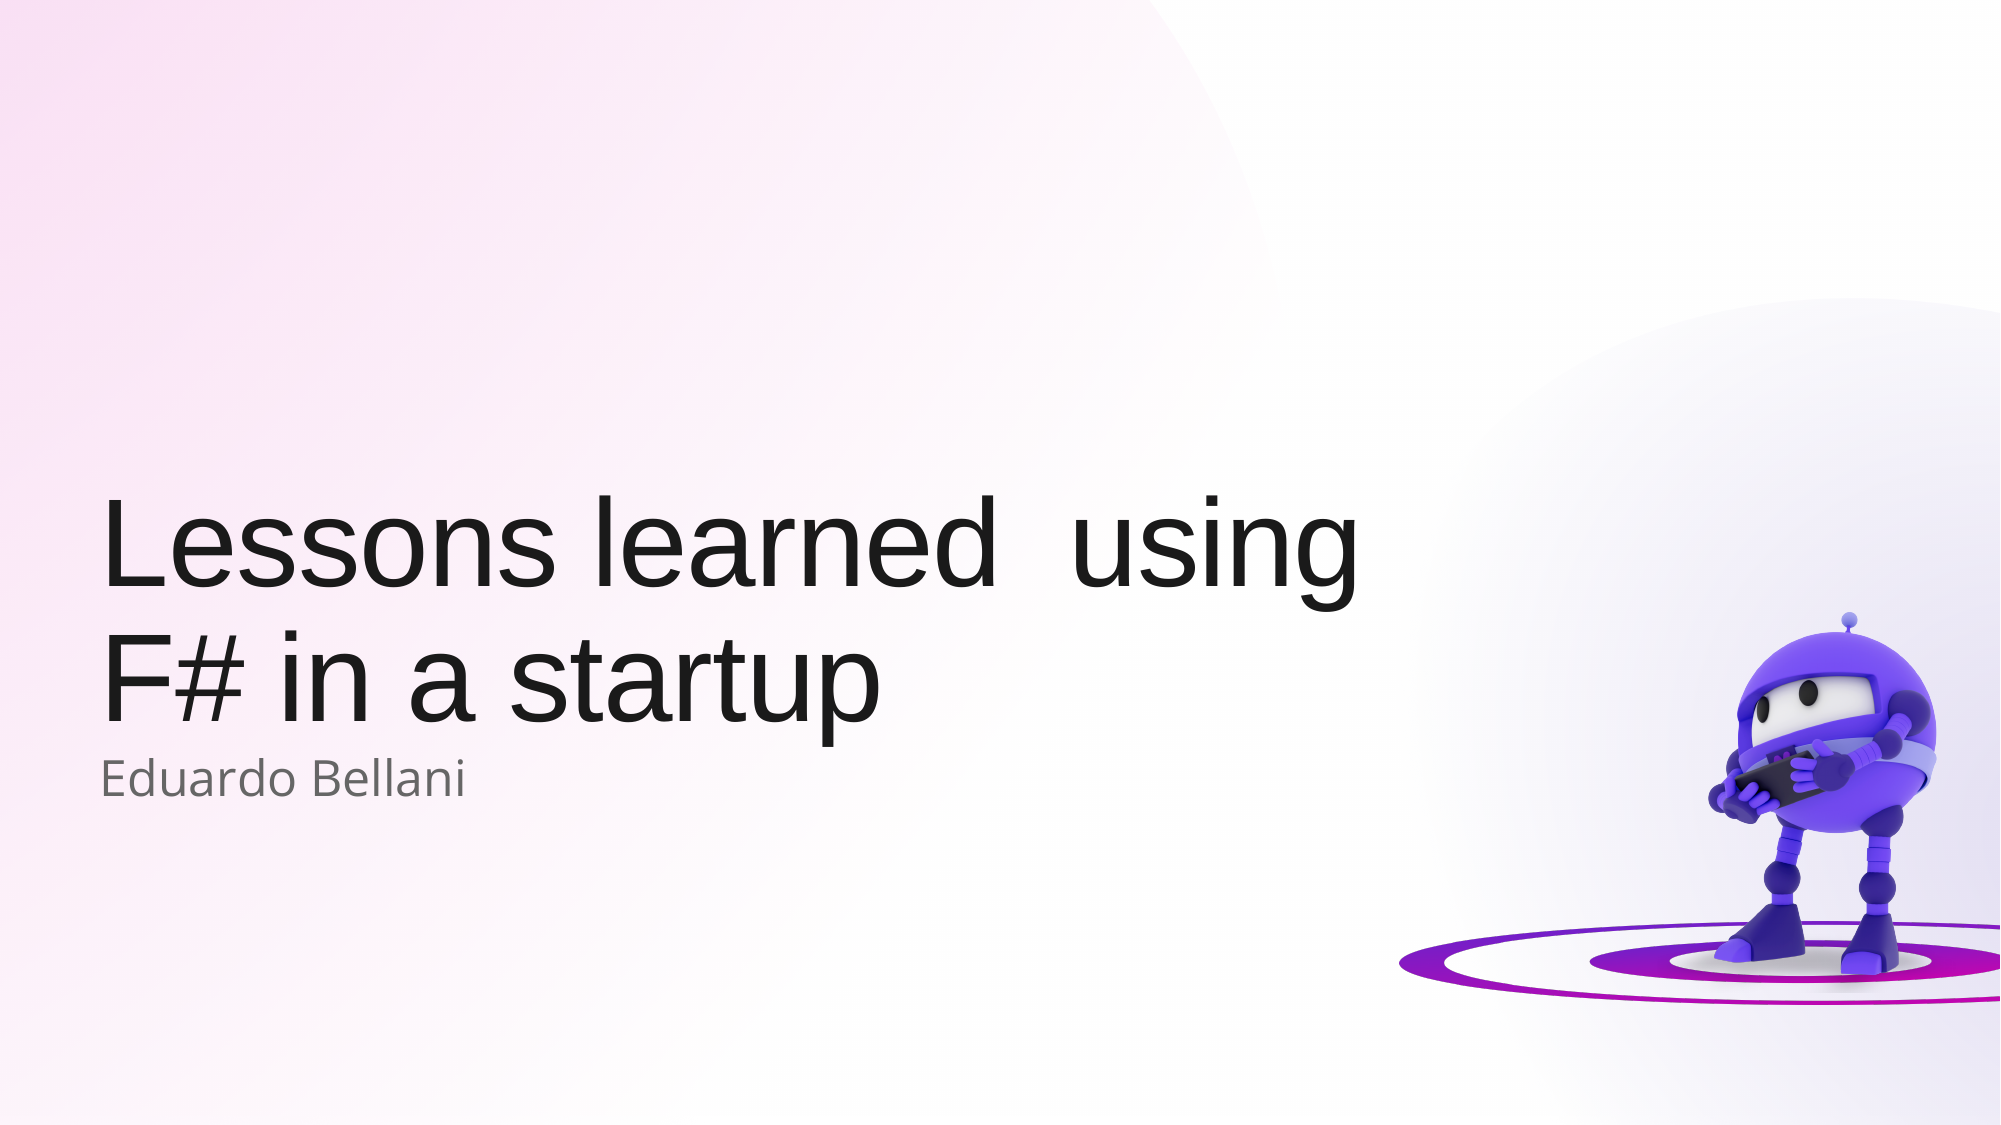

Lessons learned  using F# in a startup
Eduardo Bellani